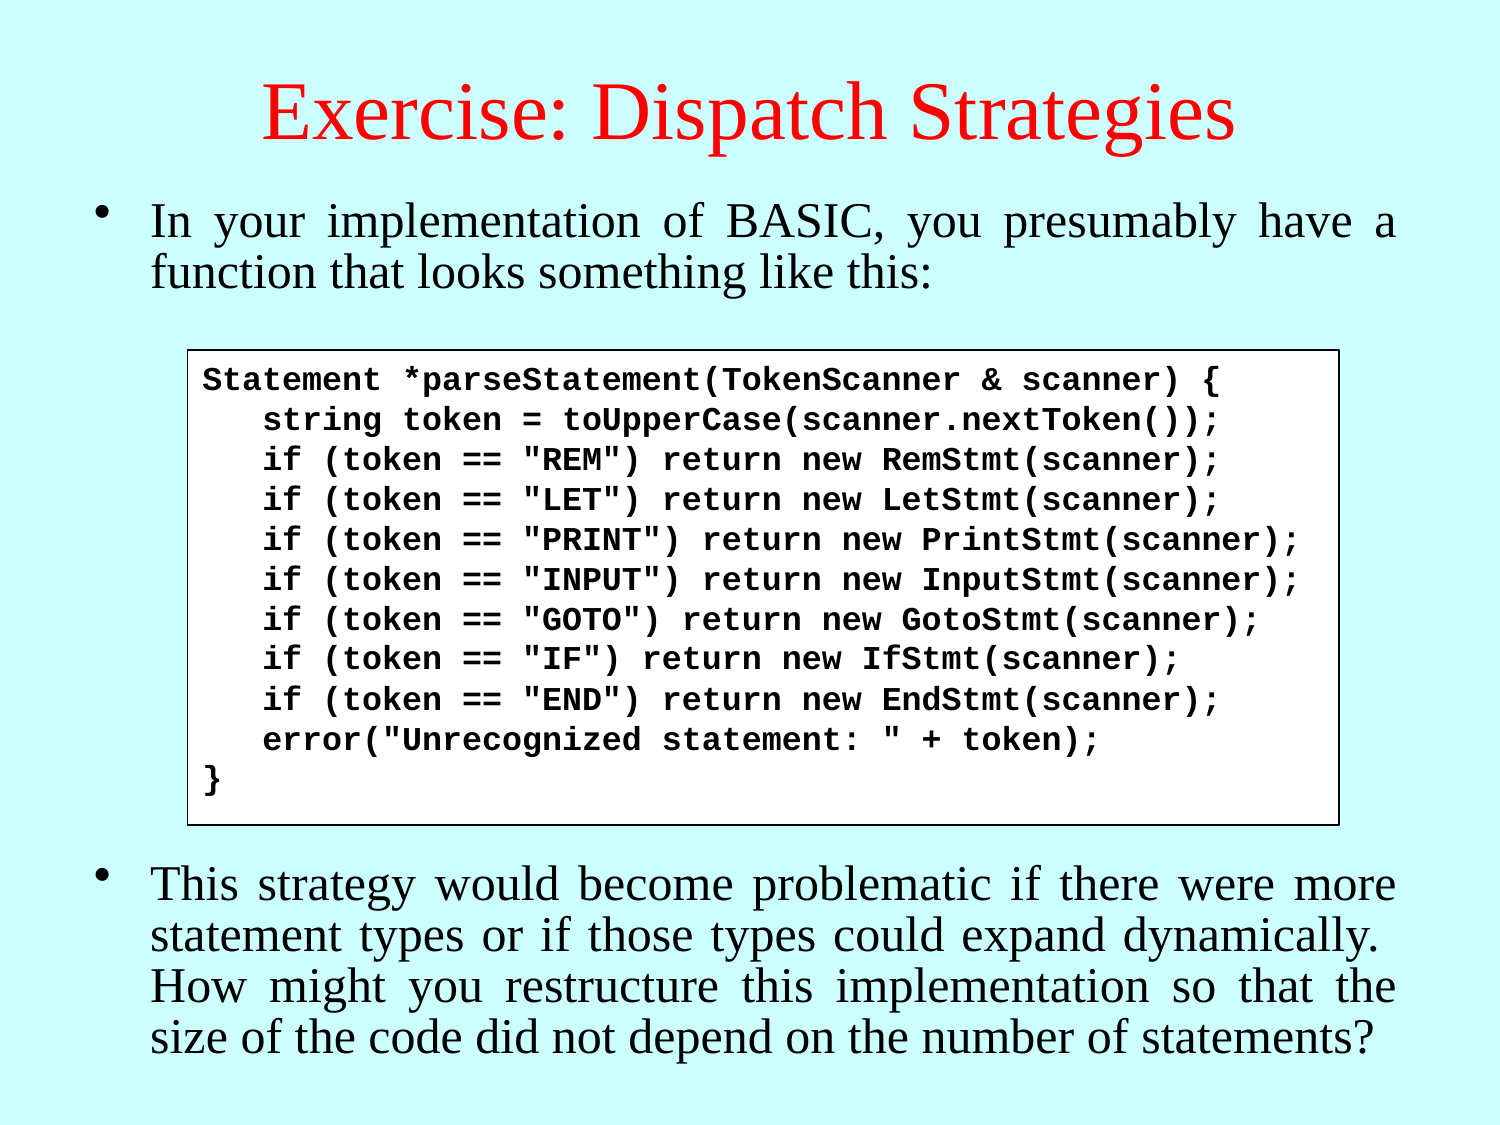

# Exercise: Dispatch Strategies
In your implementation of BASIC, you presumably have a function that looks something like this:

Statement *parseStatement(TokenScanner & scanner) {
   string token = toUpperCase(scanner.nextToken());
   if (token == "REM") return new RemStmt(scanner);
   if (token == "LET") return new LetStmt(scanner);
   if (token == "PRINT") return new PrintStmt(scanner);
   if (token == "INPUT") return new InputStmt(scanner);
   if (token == "GOTO") return new GotoStmt(scanner);
   if (token == "IF") return new IfStmt(scanner);
   if (token == "END") return new EndStmt(scanner);
   error("Unrecognized statement: " + token);
}

This strategy would become problematic if there were more statement types or if those types could expand dynamically.  How might you restructure this implementation so that the size of the code did not depend on the number of statements?